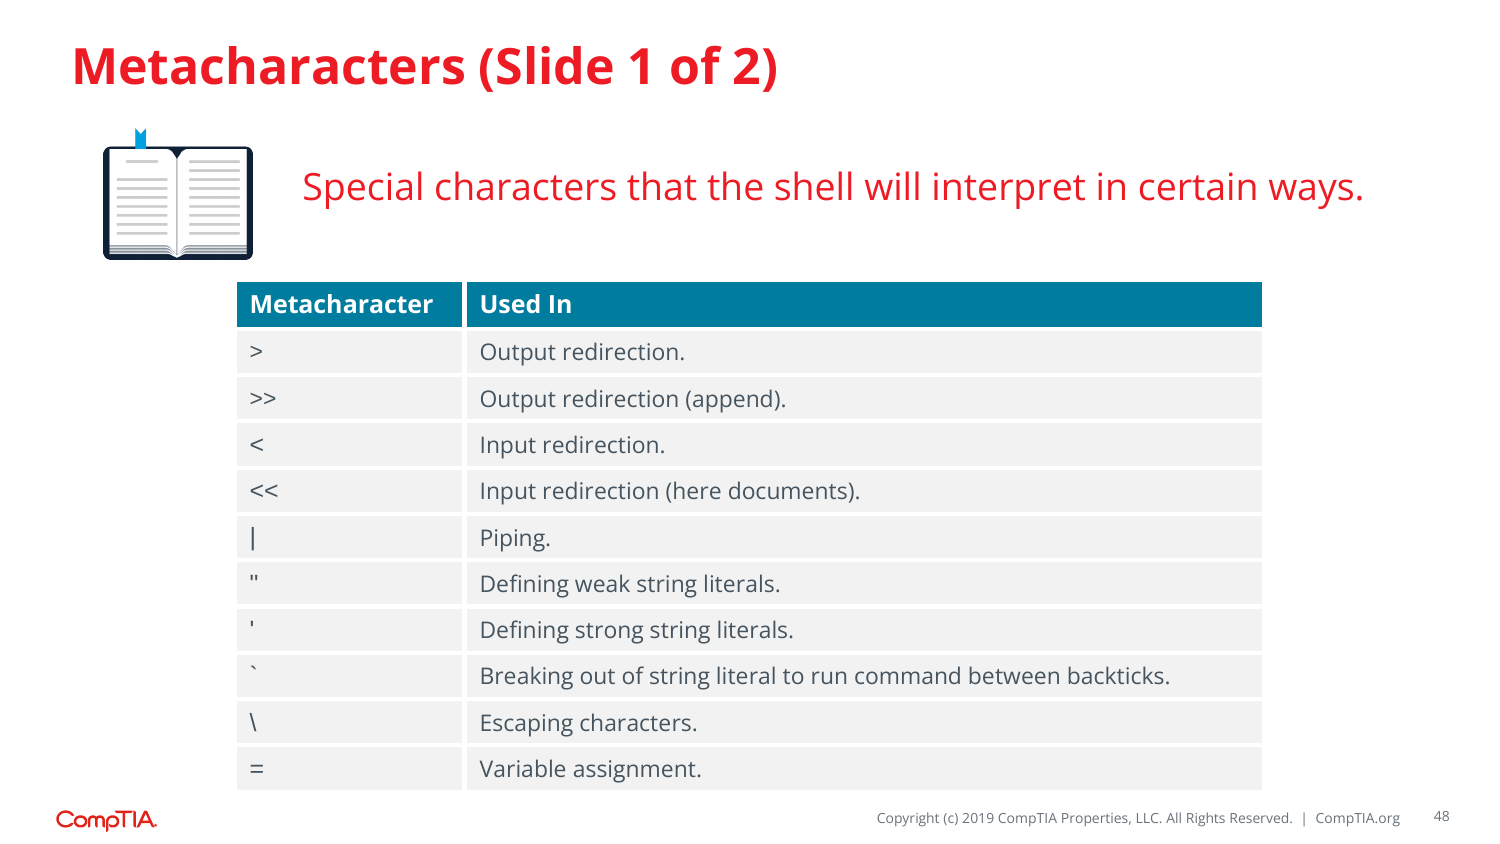

# Metacharacters (Slide 1 of 2)
Special characters that the shell will interpret in certain ways.
| Metacharacter | Used In |
| --- | --- |
| > | Output redirection. |
| >> | Output redirection (append). |
| < | Input redirection. |
| << | Input redirection (here documents). |
| | | Piping. |
| " | Defining weak string literals. |
| ' | Defining strong string literals. |
| ` | Breaking out of string literal to run command between backticks. |
| \ | Escaping characters. |
| = | Variable assignment. |
48